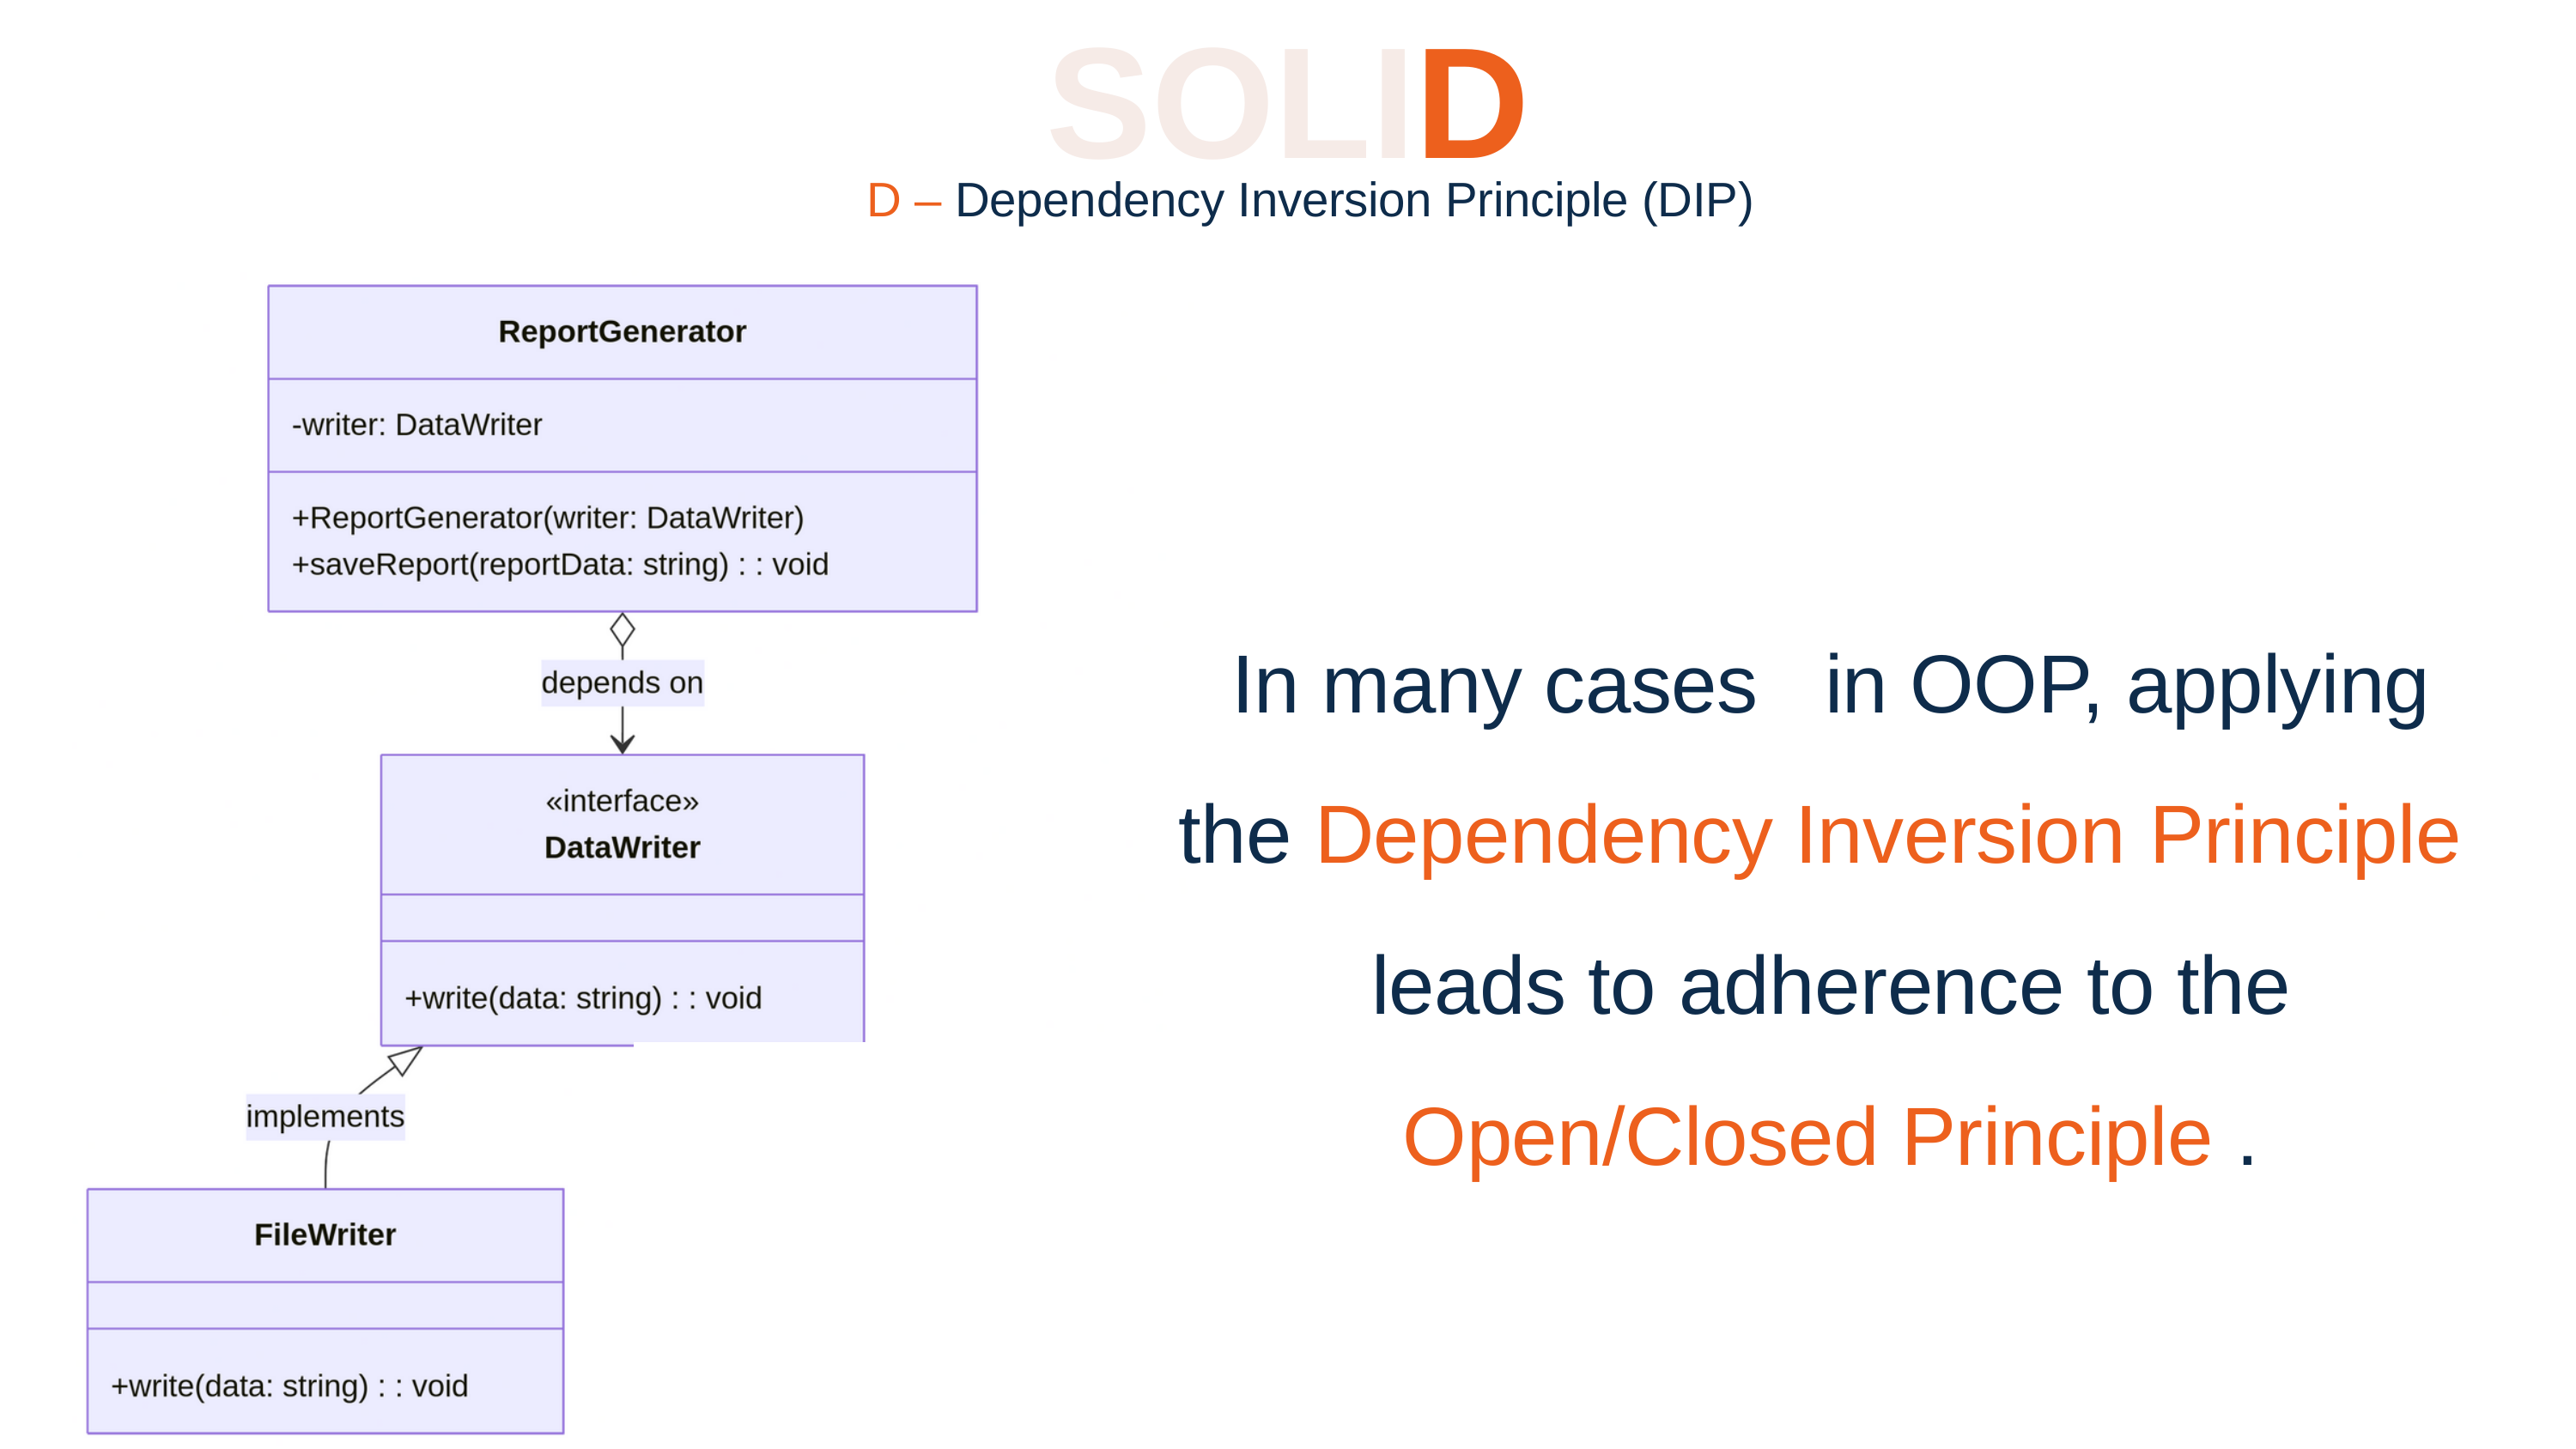

SOLID
D – Dependency Inversion Principle (DIP)

In many cases   in OOP, applying the Dependency Inversion Principle  leads to adherence to the Open/Closed Principle .